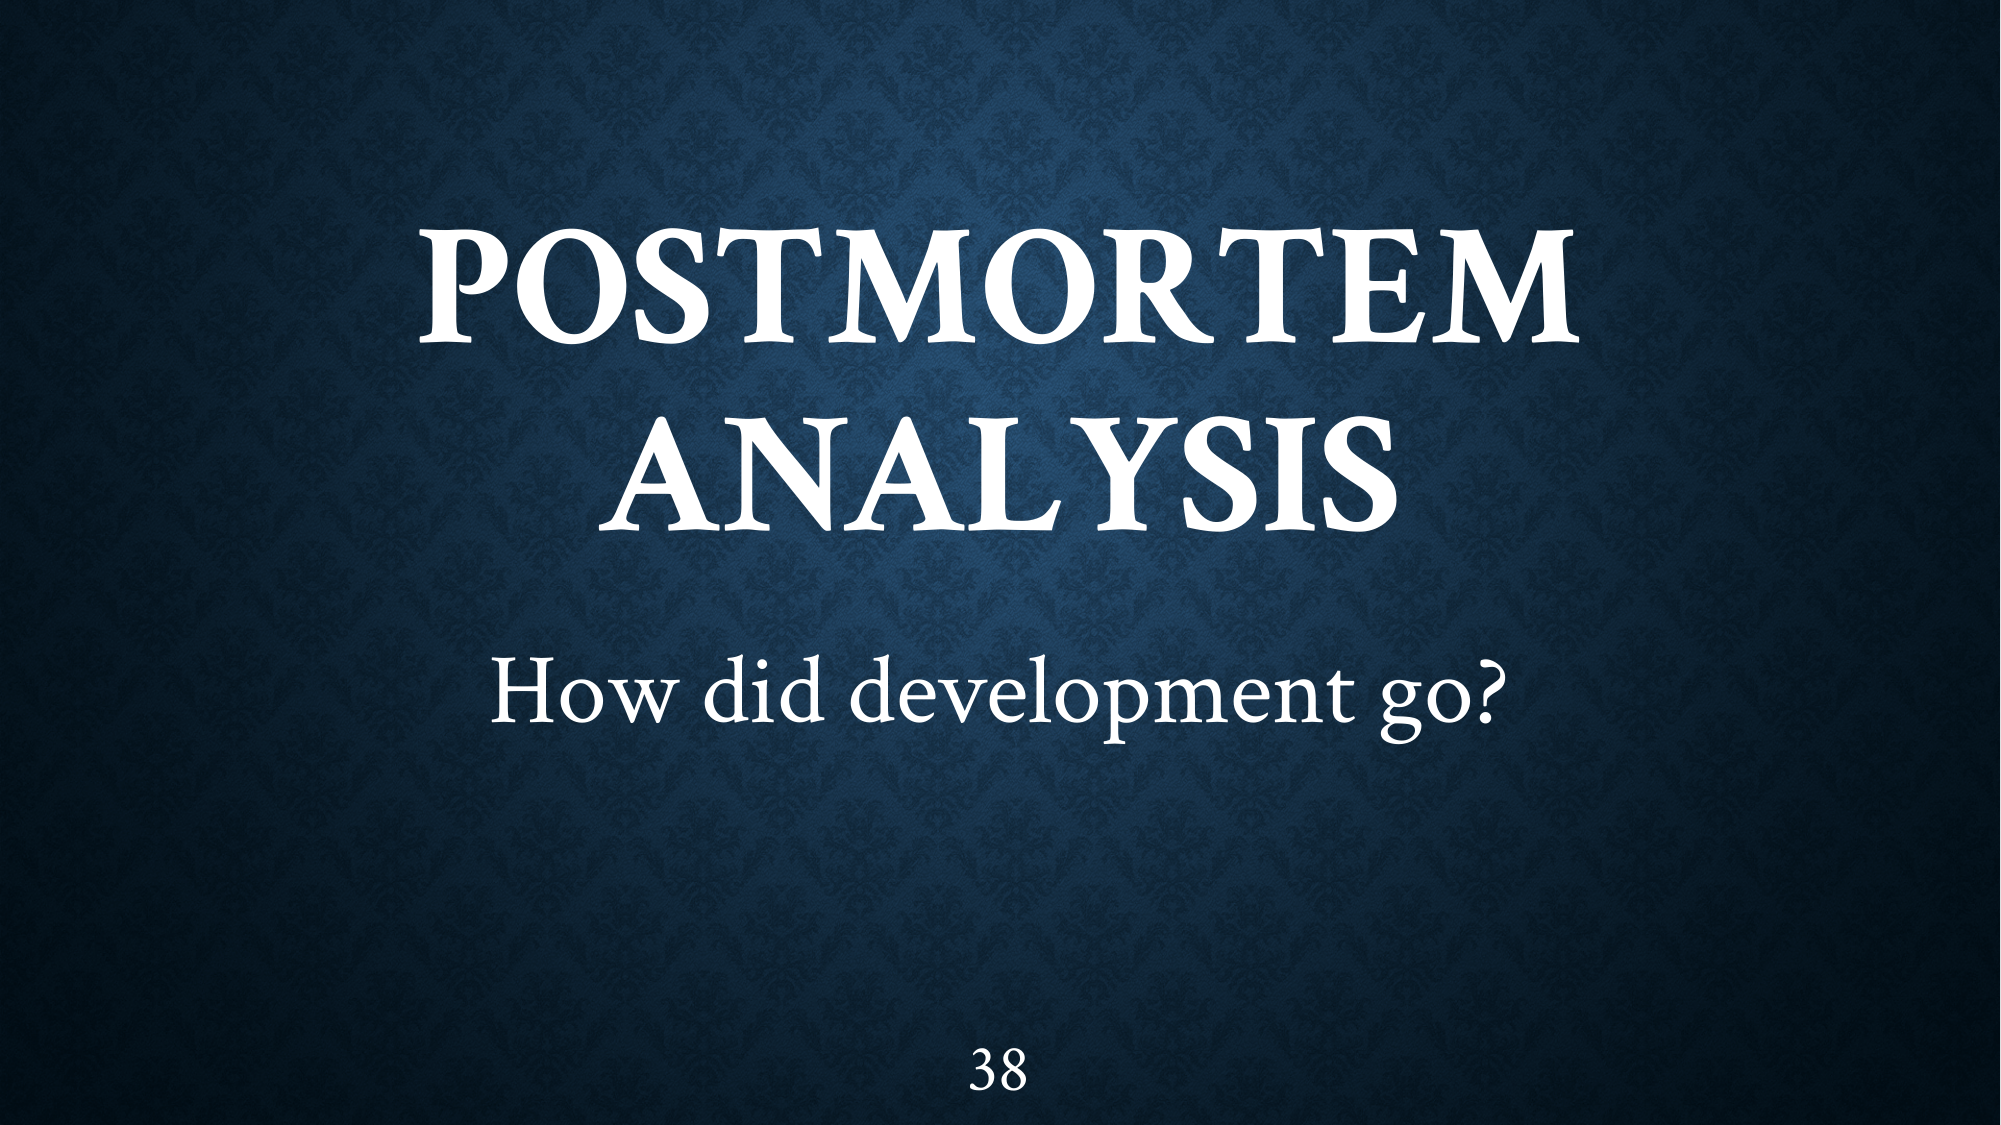

# Postmortem analysis
How did development go?
38